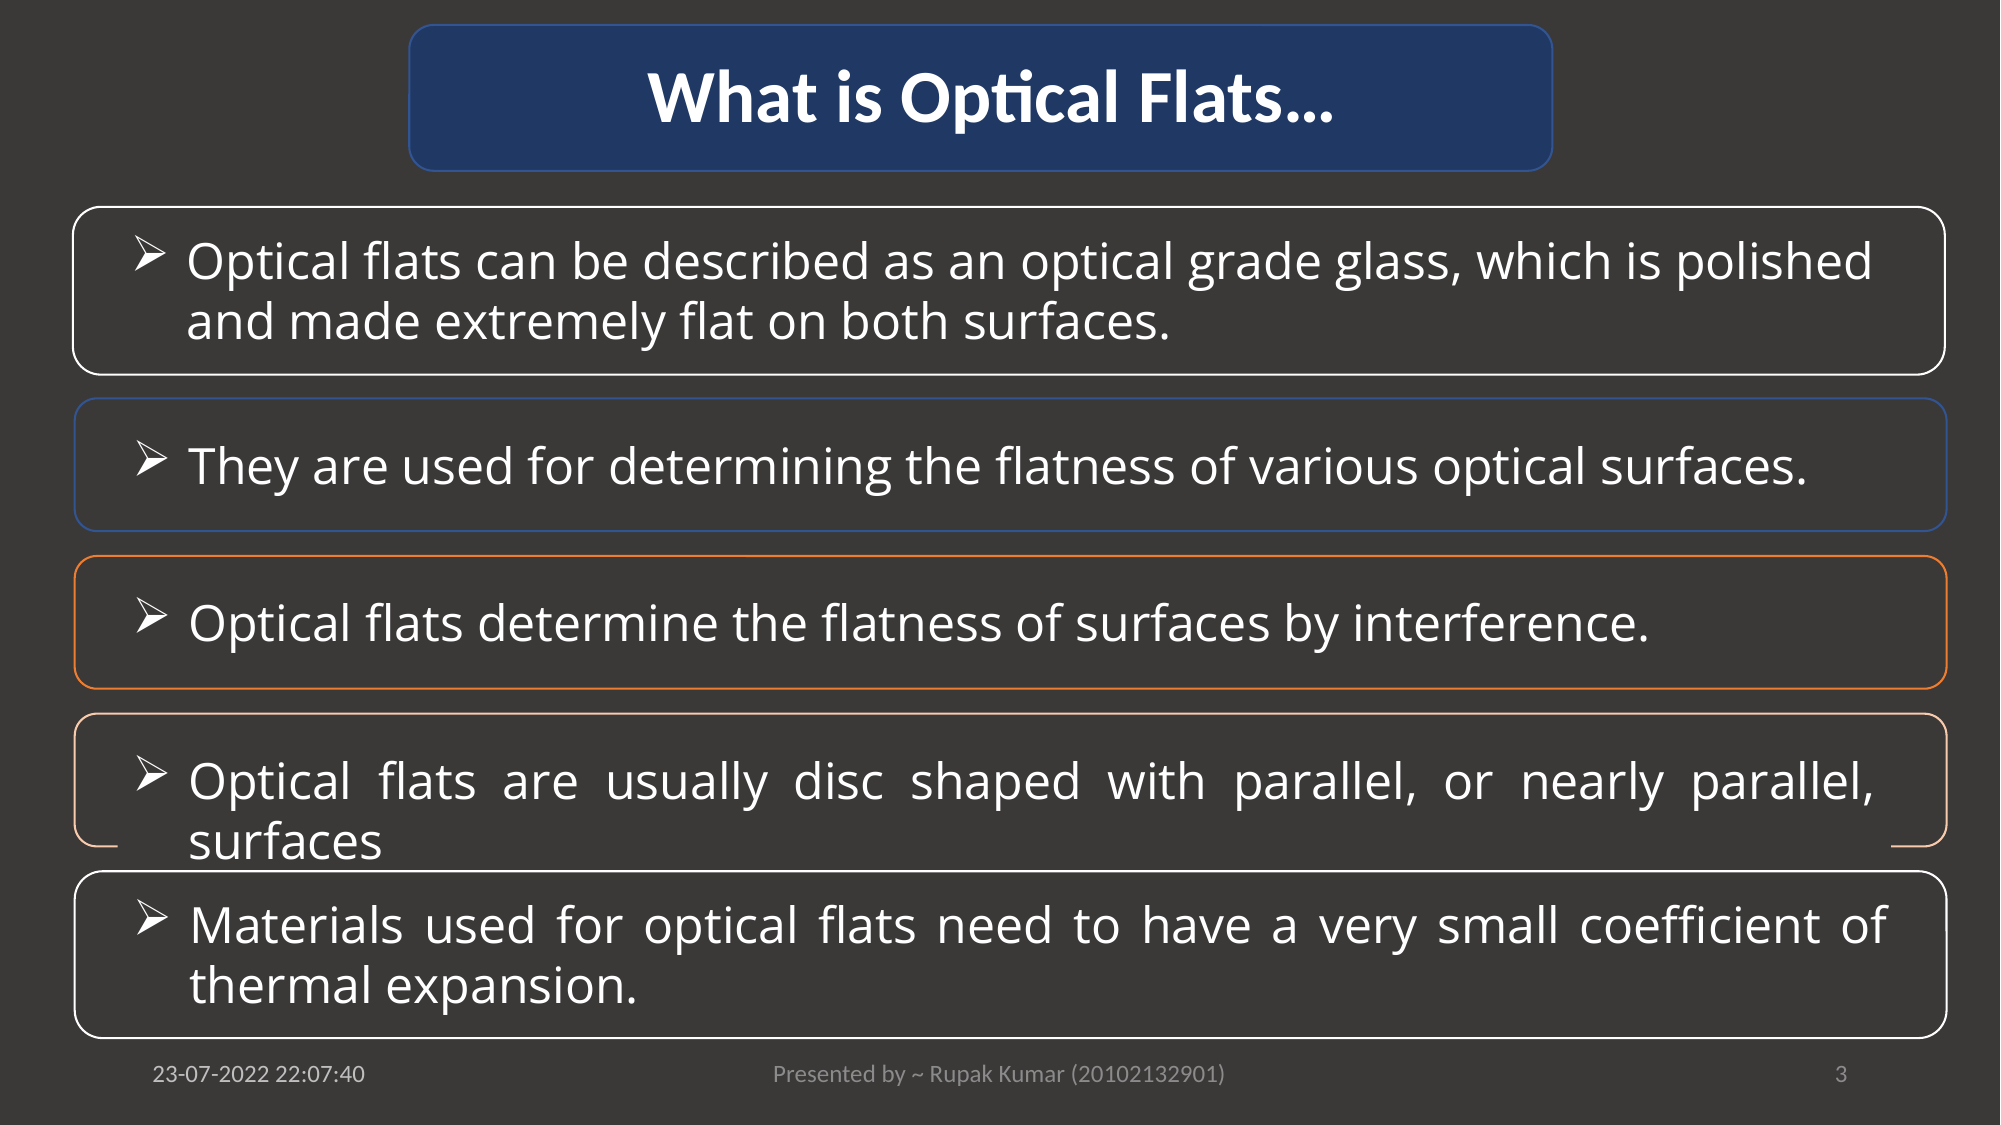

What is Optical Flats…

Optical flats can be described as an optical grade glass, which is polished and made extremely flat on both surfaces.

They are used for determining the flatness of various optical surfaces.

Optical flats determine the flatness of surfaces by interference.

Optical flats are usually disc shaped with parallel, or nearly parallel, surfaces

Materials used for optical flats need to have a very small coefficient of thermal expansion.
23-07-2022 22:07:40
Presented by ~ Rupak Kumar (20102132901)
3